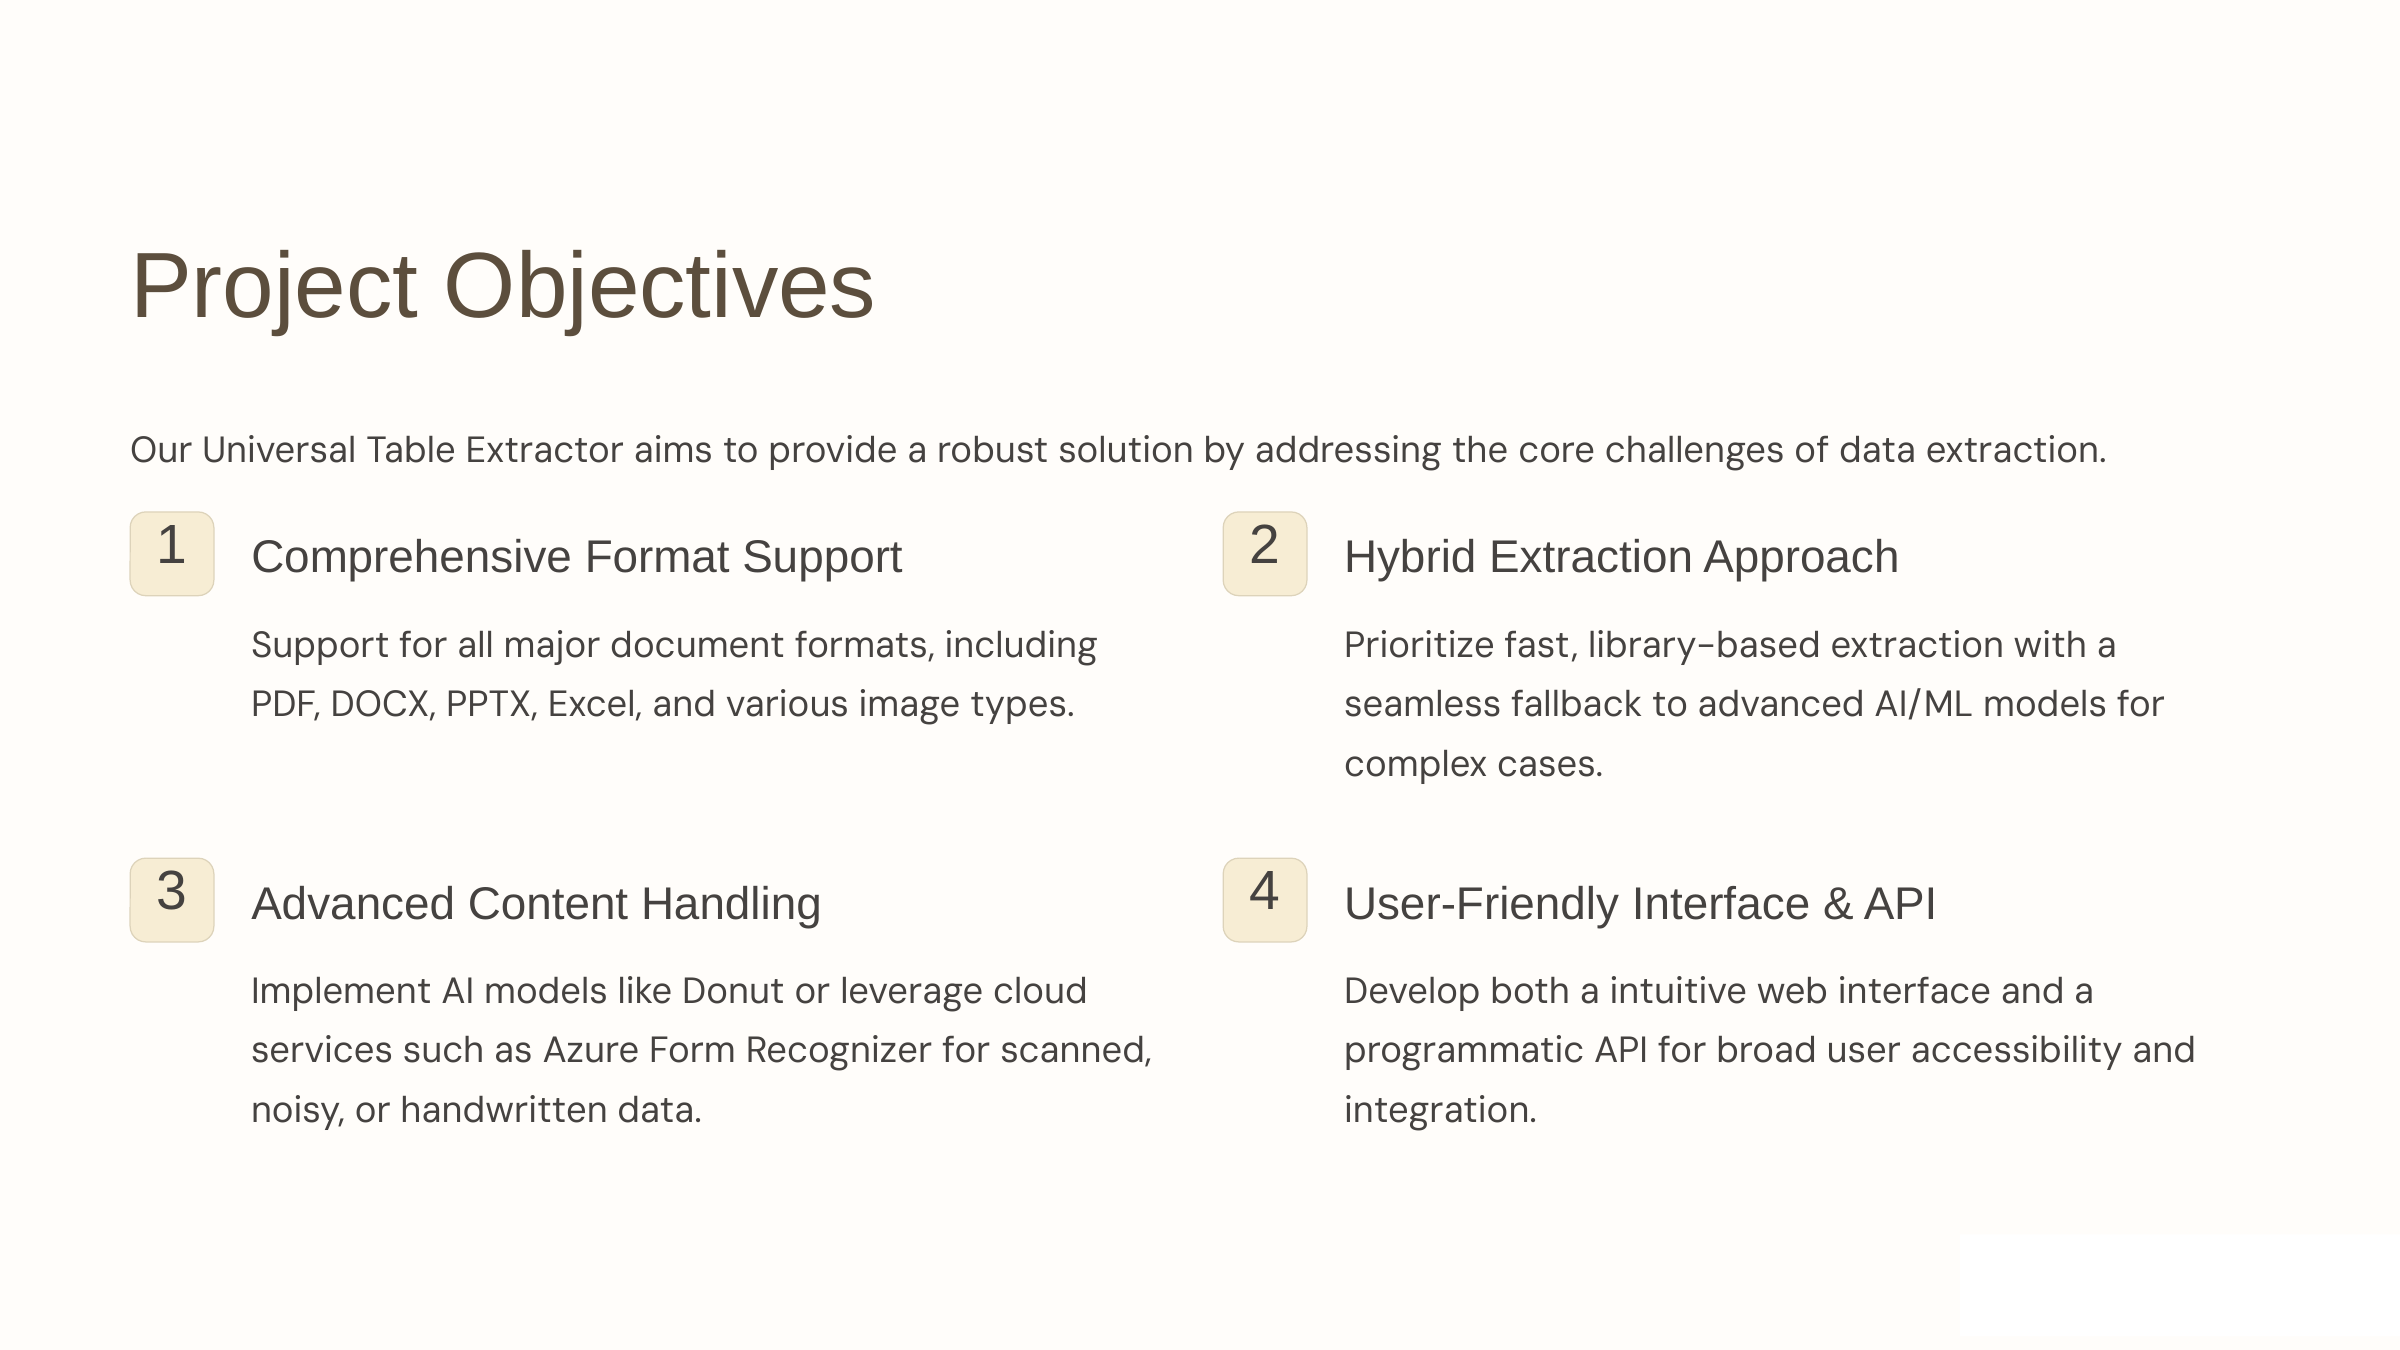

Project Objectives
Our Universal Table Extractor aims to provide a robust solution by addressing the core challenges of data extraction.

1
2
Comprehensive Format Support
Hybrid Extraction Approach
Support for all major document formats, including PDF, DOCX, PPTX, Excel, and various image types.
Prioritize fast, library-based extraction with a seamless fallback to advanced AI/ML models for complex cases.

3
4
Advanced Content Handling
User-Friendly Interface & API
Implement AI models like Donut or leverage cloud services such as Azure Form Recognizer for scanned, noisy, or handwritten data.
Develop both a intuitive web interface and a programmatic API for broad user accessibility and integration.